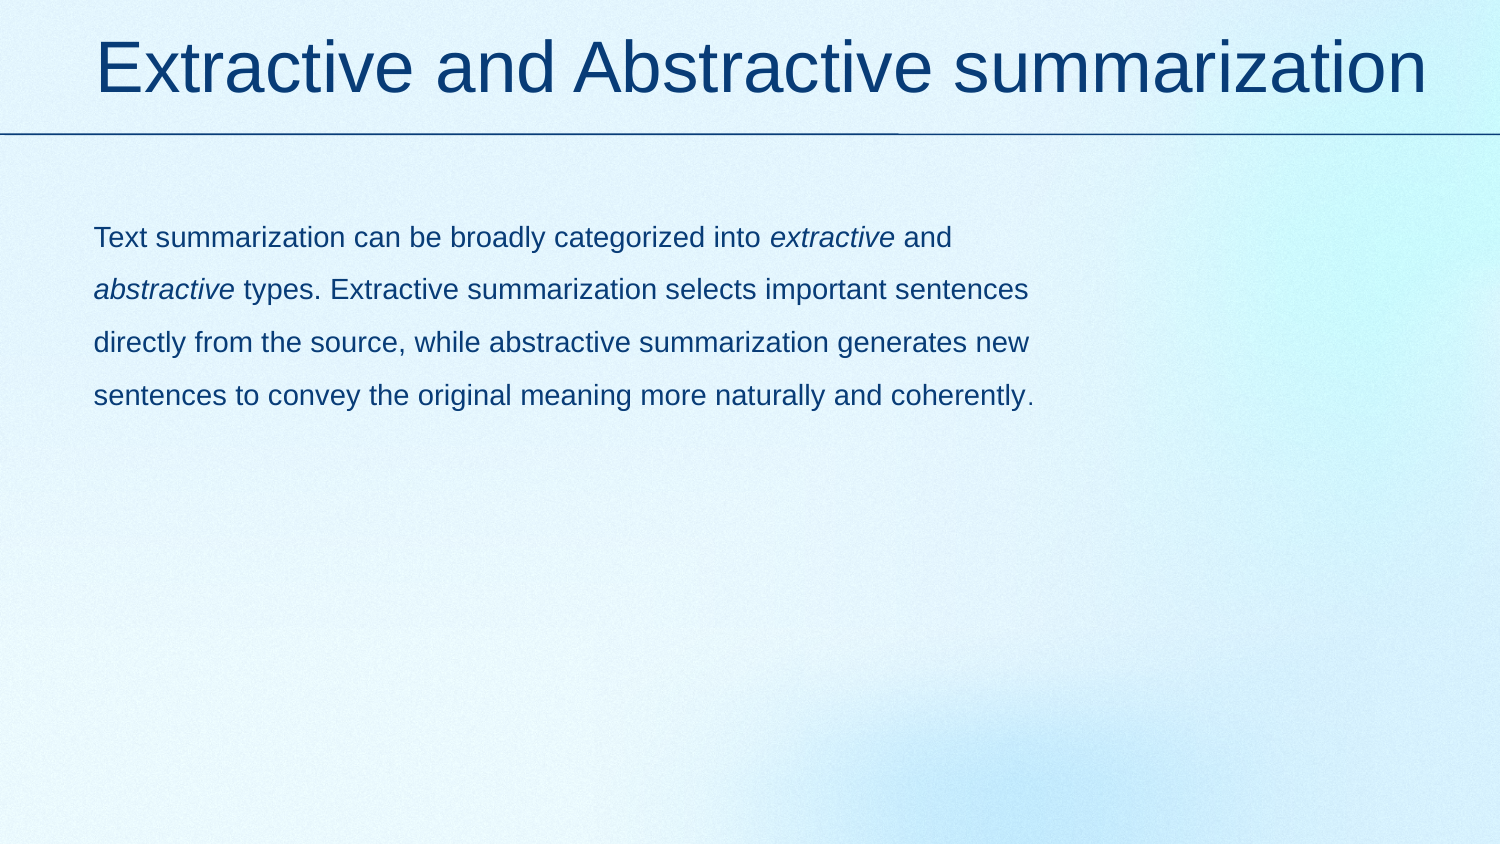

# Extractive and Abstractive summarization
Text summarization can be broadly categorized into extractive and abstractive types. Extractive summarization selects important sentences directly from the source, while abstractive summarization generates new sentences to convey the original meaning more naturally and coherently.